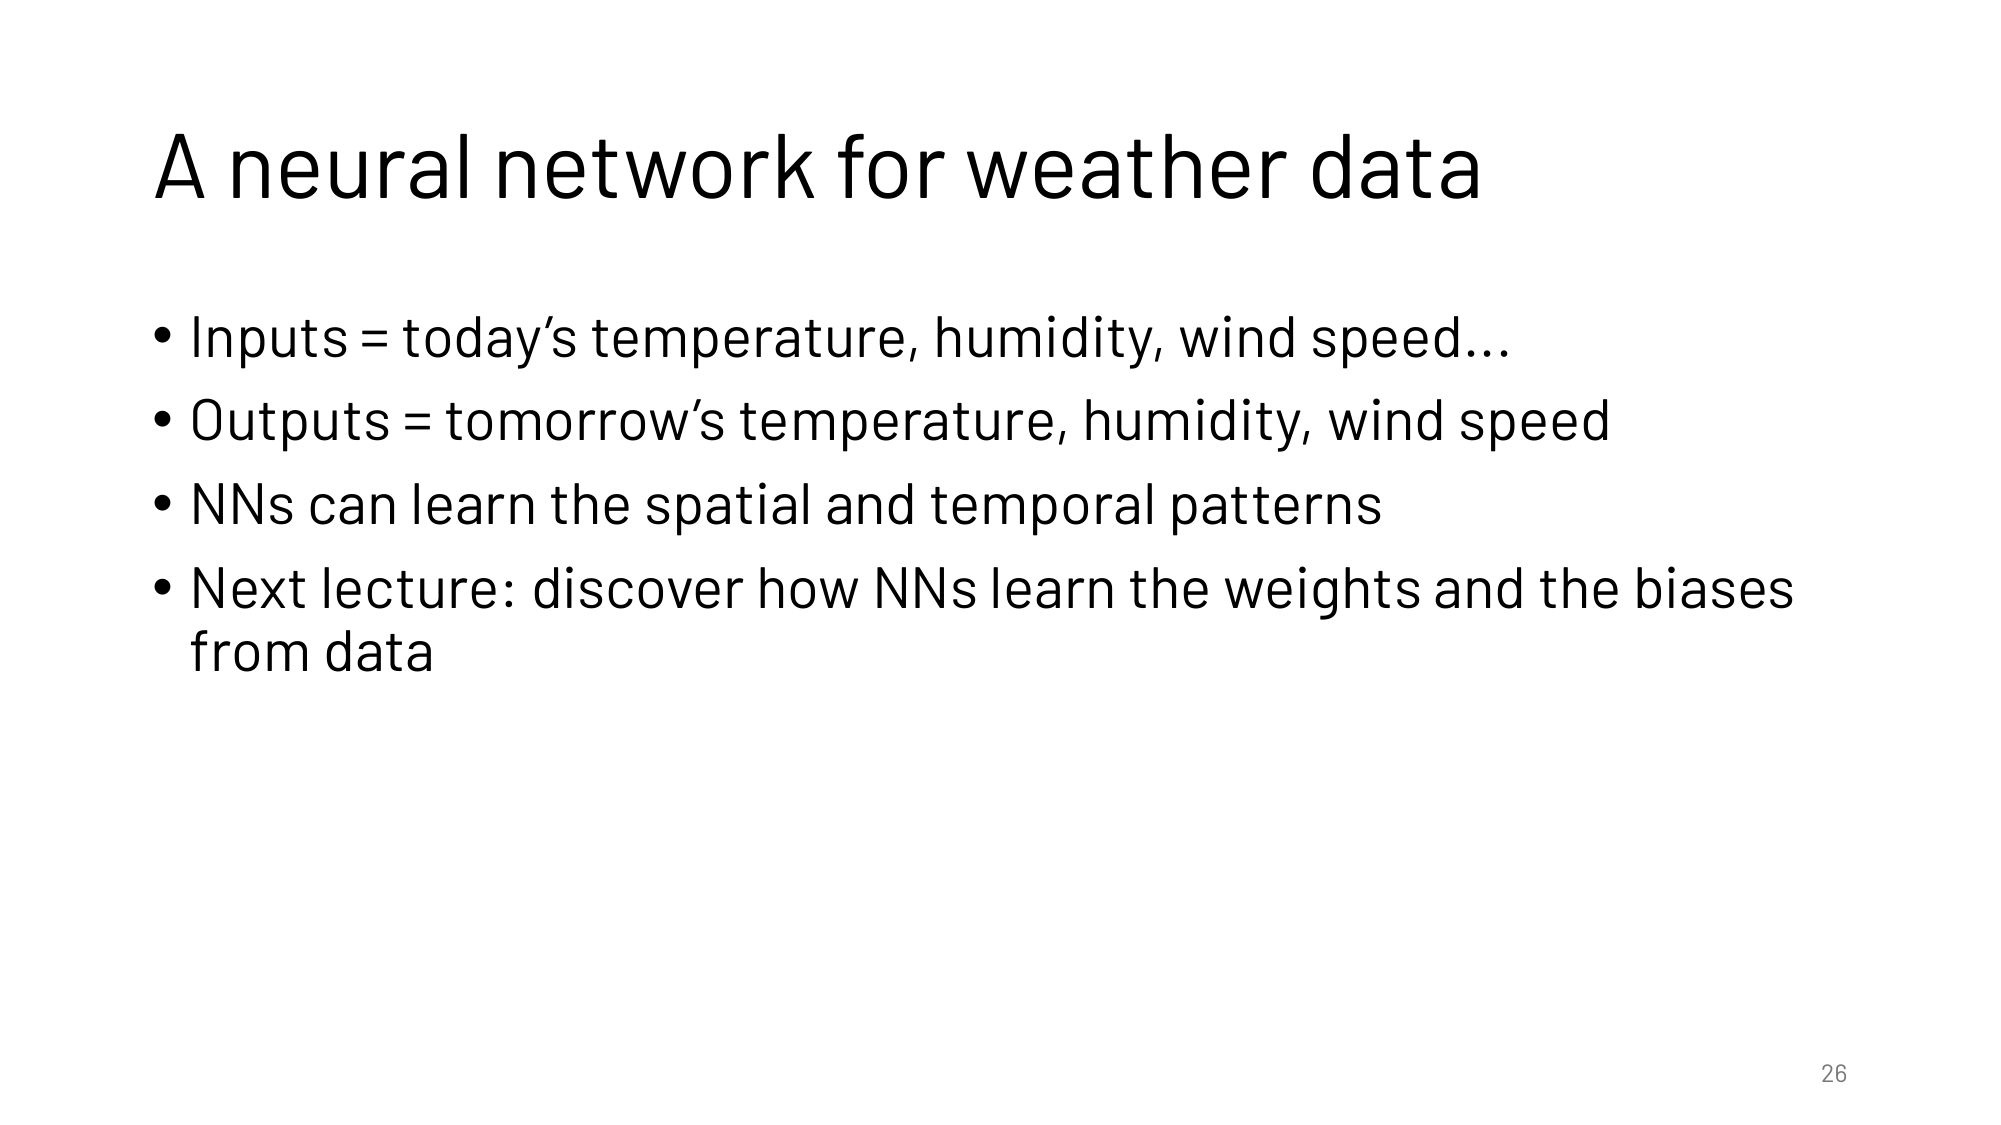

# A neural network for weather data
Inputs = today’s temperature, humidity, wind speed...
Outputs = tomorrow’s temperature, humidity, wind speed
NNs can learn the spatial and temporal patterns
Next lecture: discover how NNs learn the weights and the biases from data
26